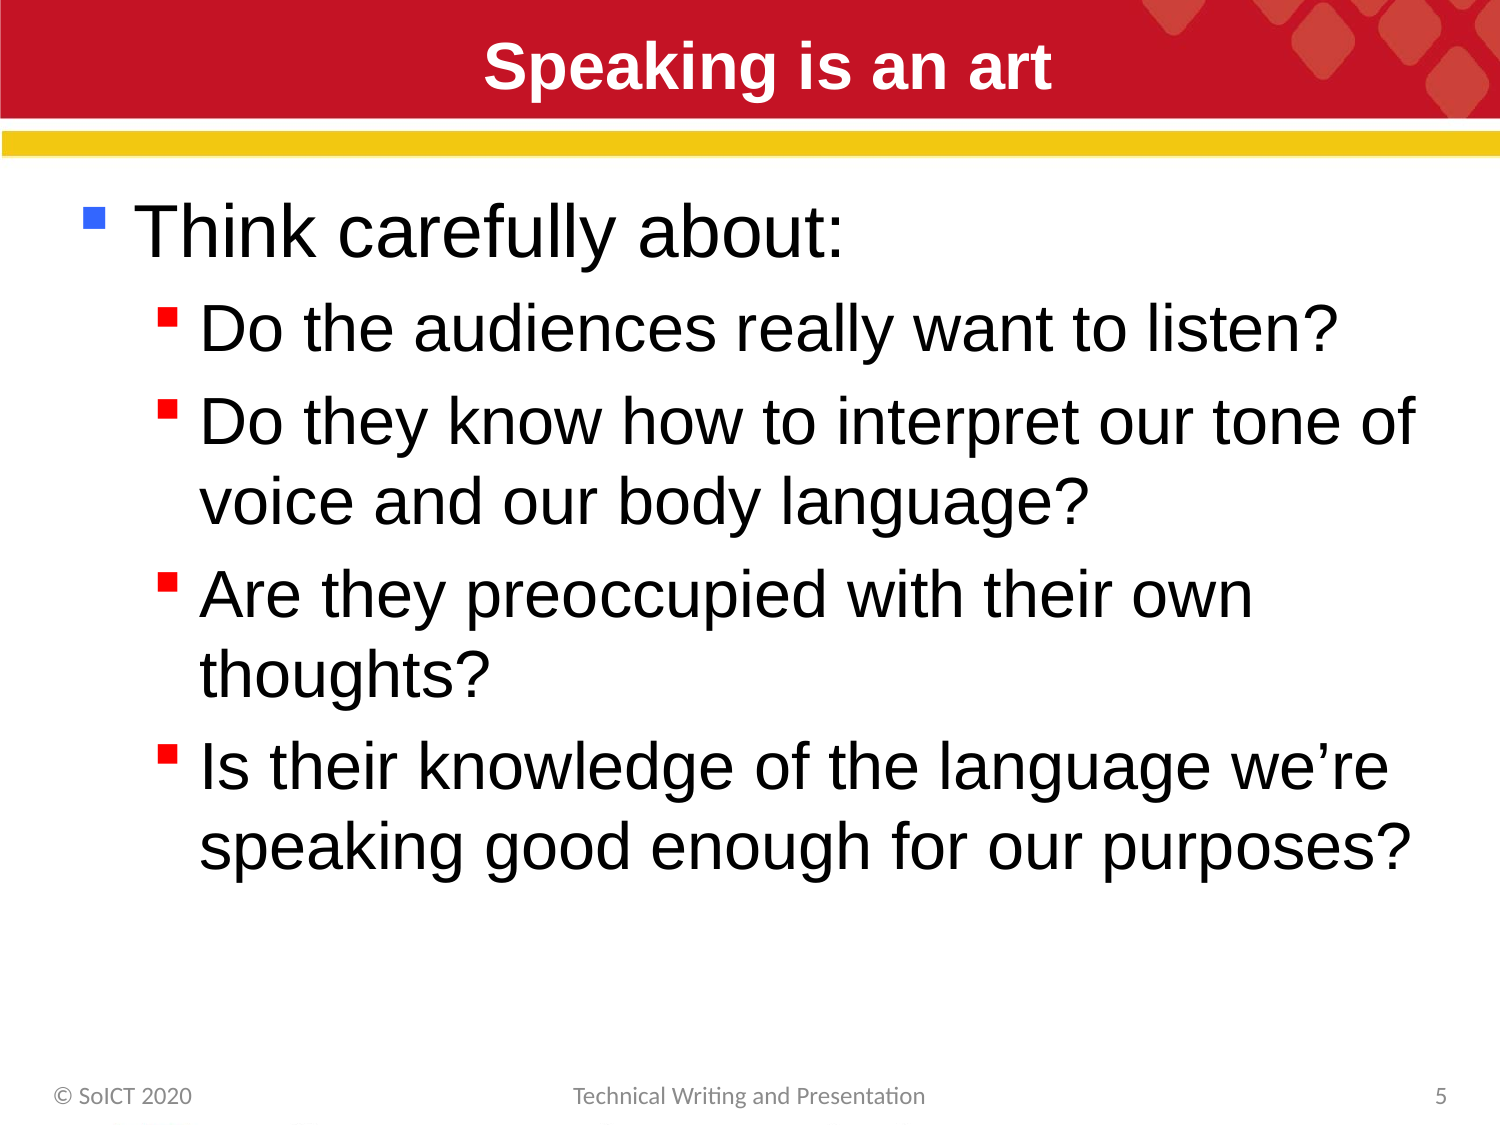

# Speaking is an art
Think carefully about:
Do the audiences really want to listen?
Do they know how to interpret our tone of voice and our body language?
Are they preoccupied with their own thoughts?
Is their knowledge of the language we’re speaking good enough for our purposes?
© SoICT 2020
Technical Writing and Presentation
5